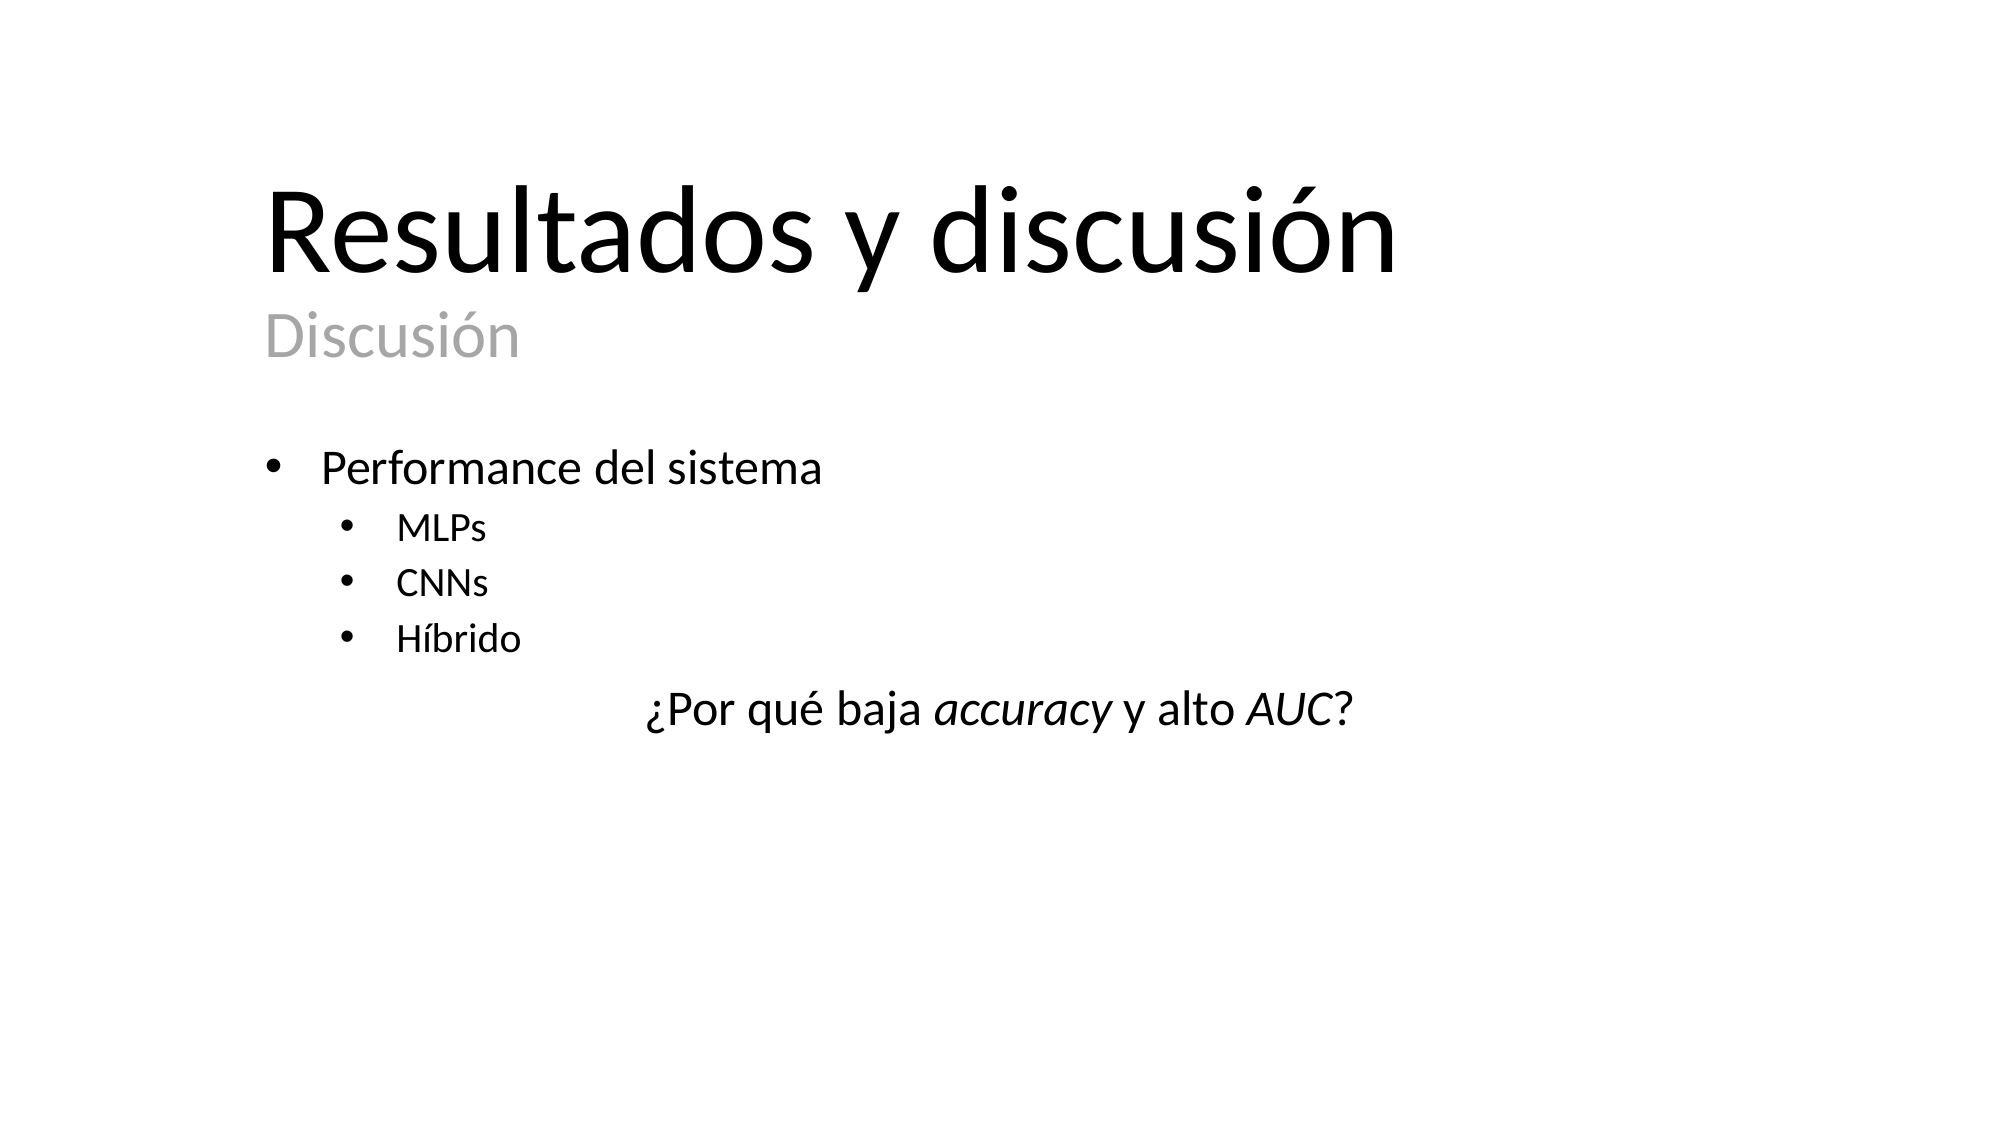

# Resultados y discusión Discusión
Performance del sistema
MLPs
CNNs
Híbrido
¿Por qué baja accuracy y alto AUC?